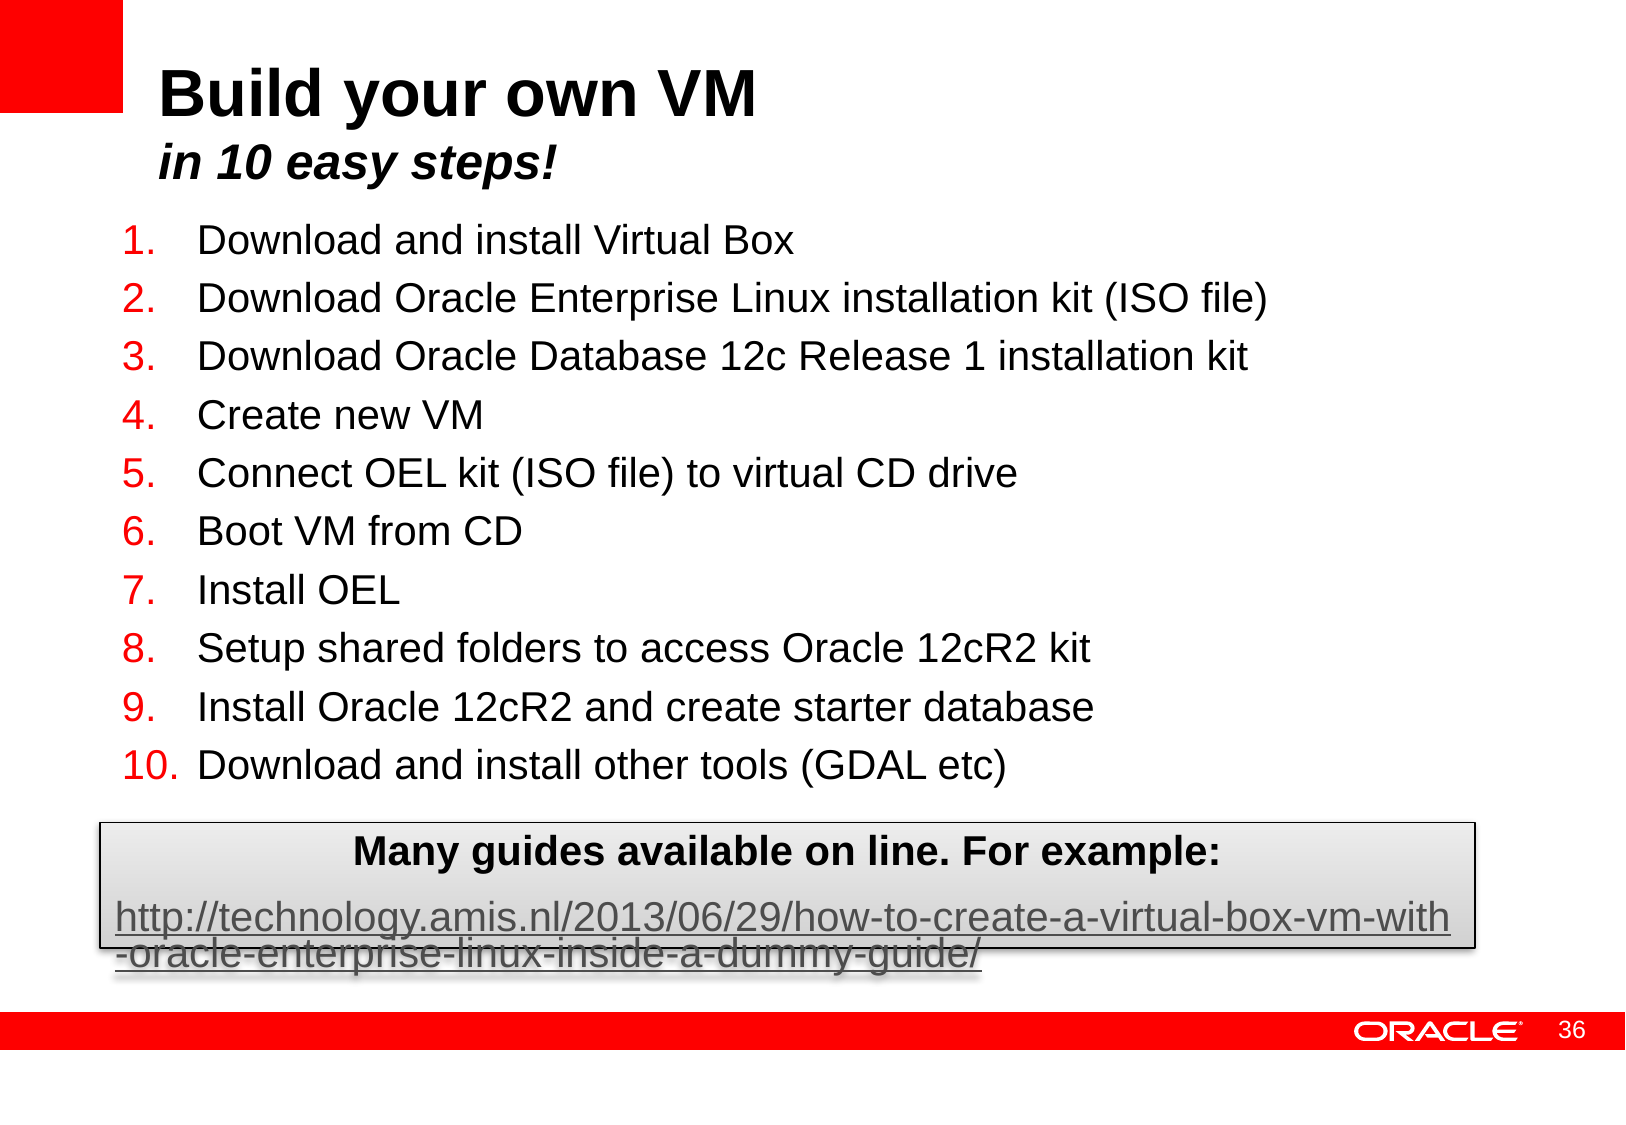

# Build your own VM in 10 easy steps!
Download and install Virtual Box
Download Oracle Enterprise Linux installation kit (ISO file)
Download Oracle Database 12c Release 1 installation kit
Create new VM
Connect OEL kit (ISO file) to virtual CD drive
Boot VM from CD
Install OEL
Setup shared folders to access Oracle 12cR2 kit
Install Oracle 12cR2 and create starter database
Download and install other tools (GDAL etc)
Many guides available on line. For example:
http://technology.amis.nl/2013/06/29/how-to-create-a-virtual-box-vm-with-oracle-enterprise-linux-inside-a-dummy-guide/